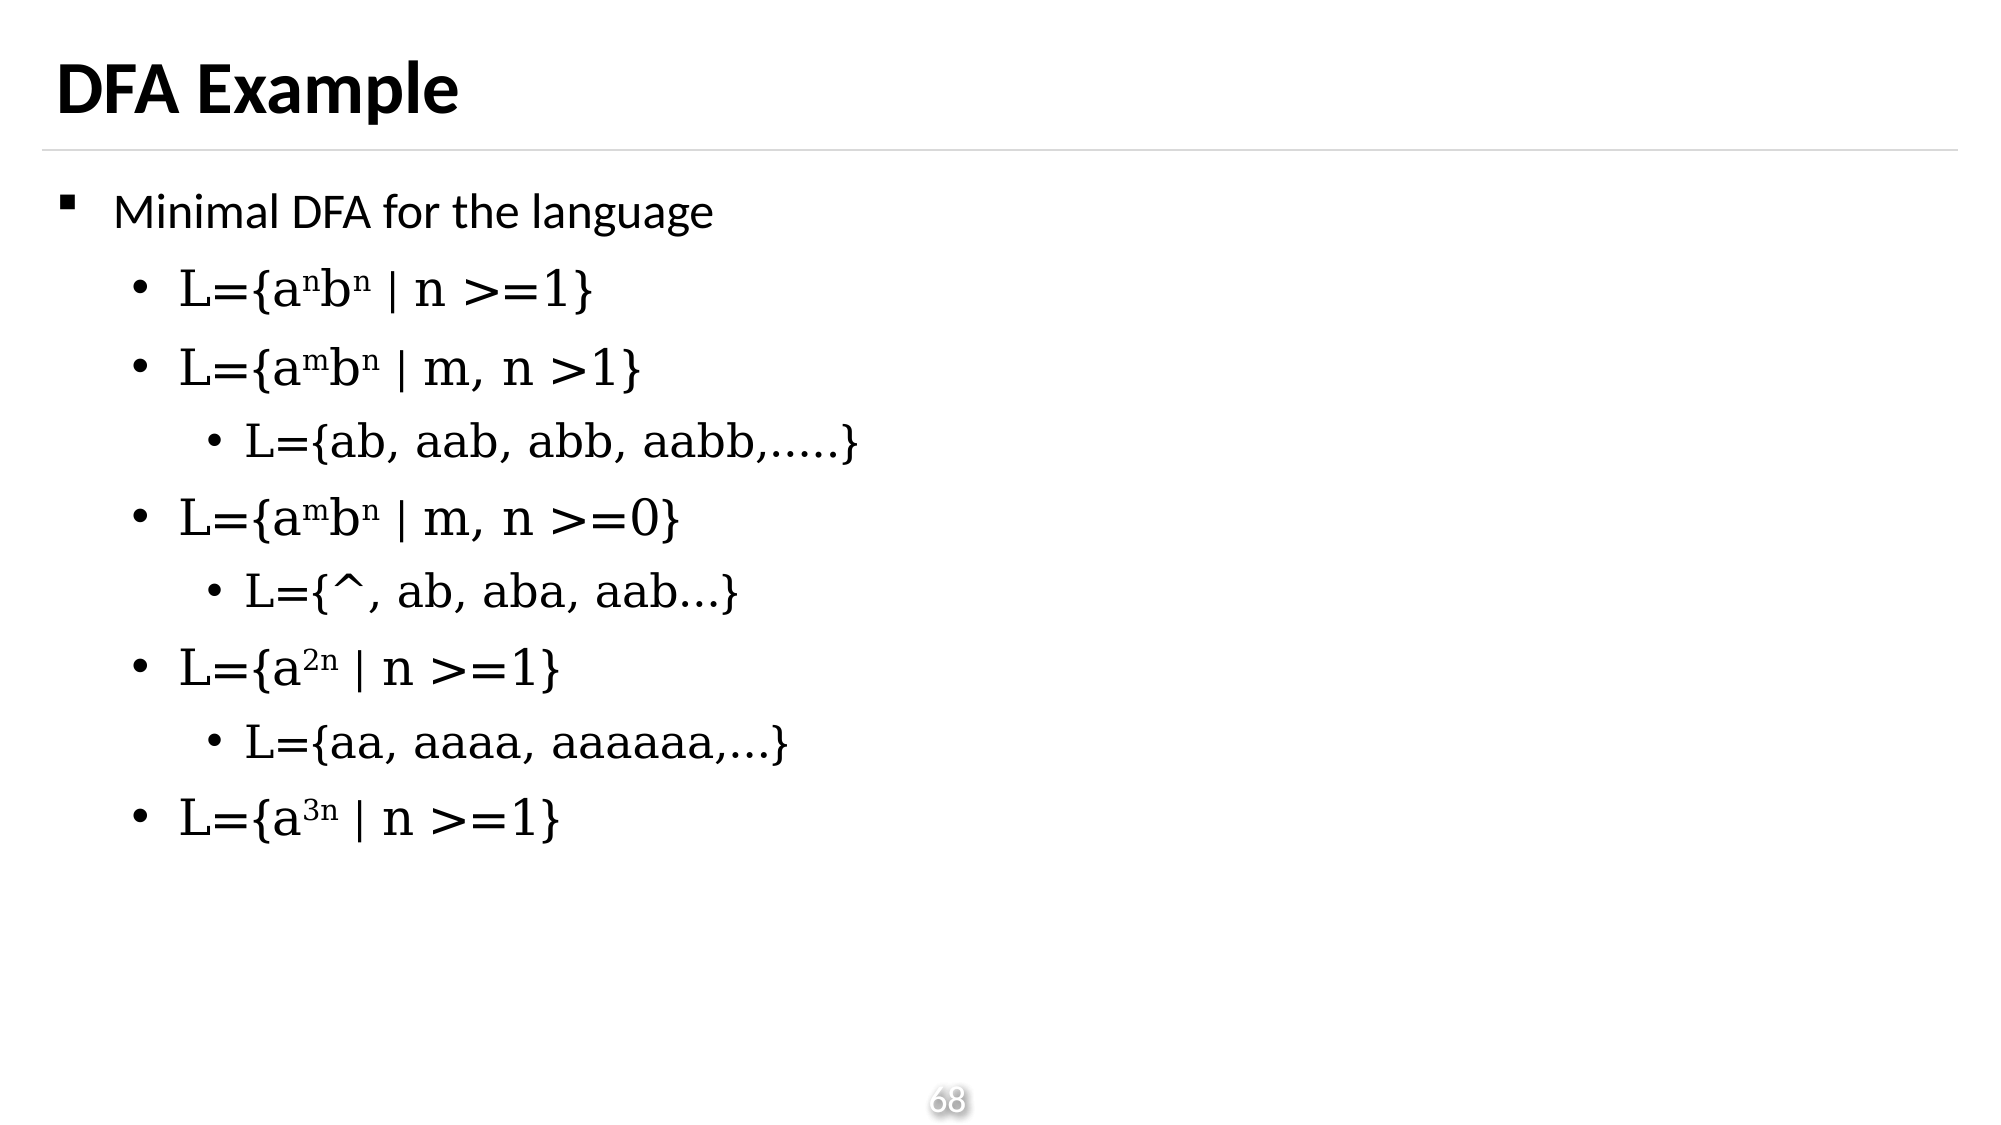

# DFA Example
Minimal DFA for the language
L={anbn | n >=1}
L={ambn | m, n >1}
L={ab, aab, abb, aabb,…..}
L={ambn | m, n >=0}
L={^, ab, aba, aab…}
L={a2n | n >=1}
L={aa, aaaa, aaaaaa,…}
L={a3n | n >=1}